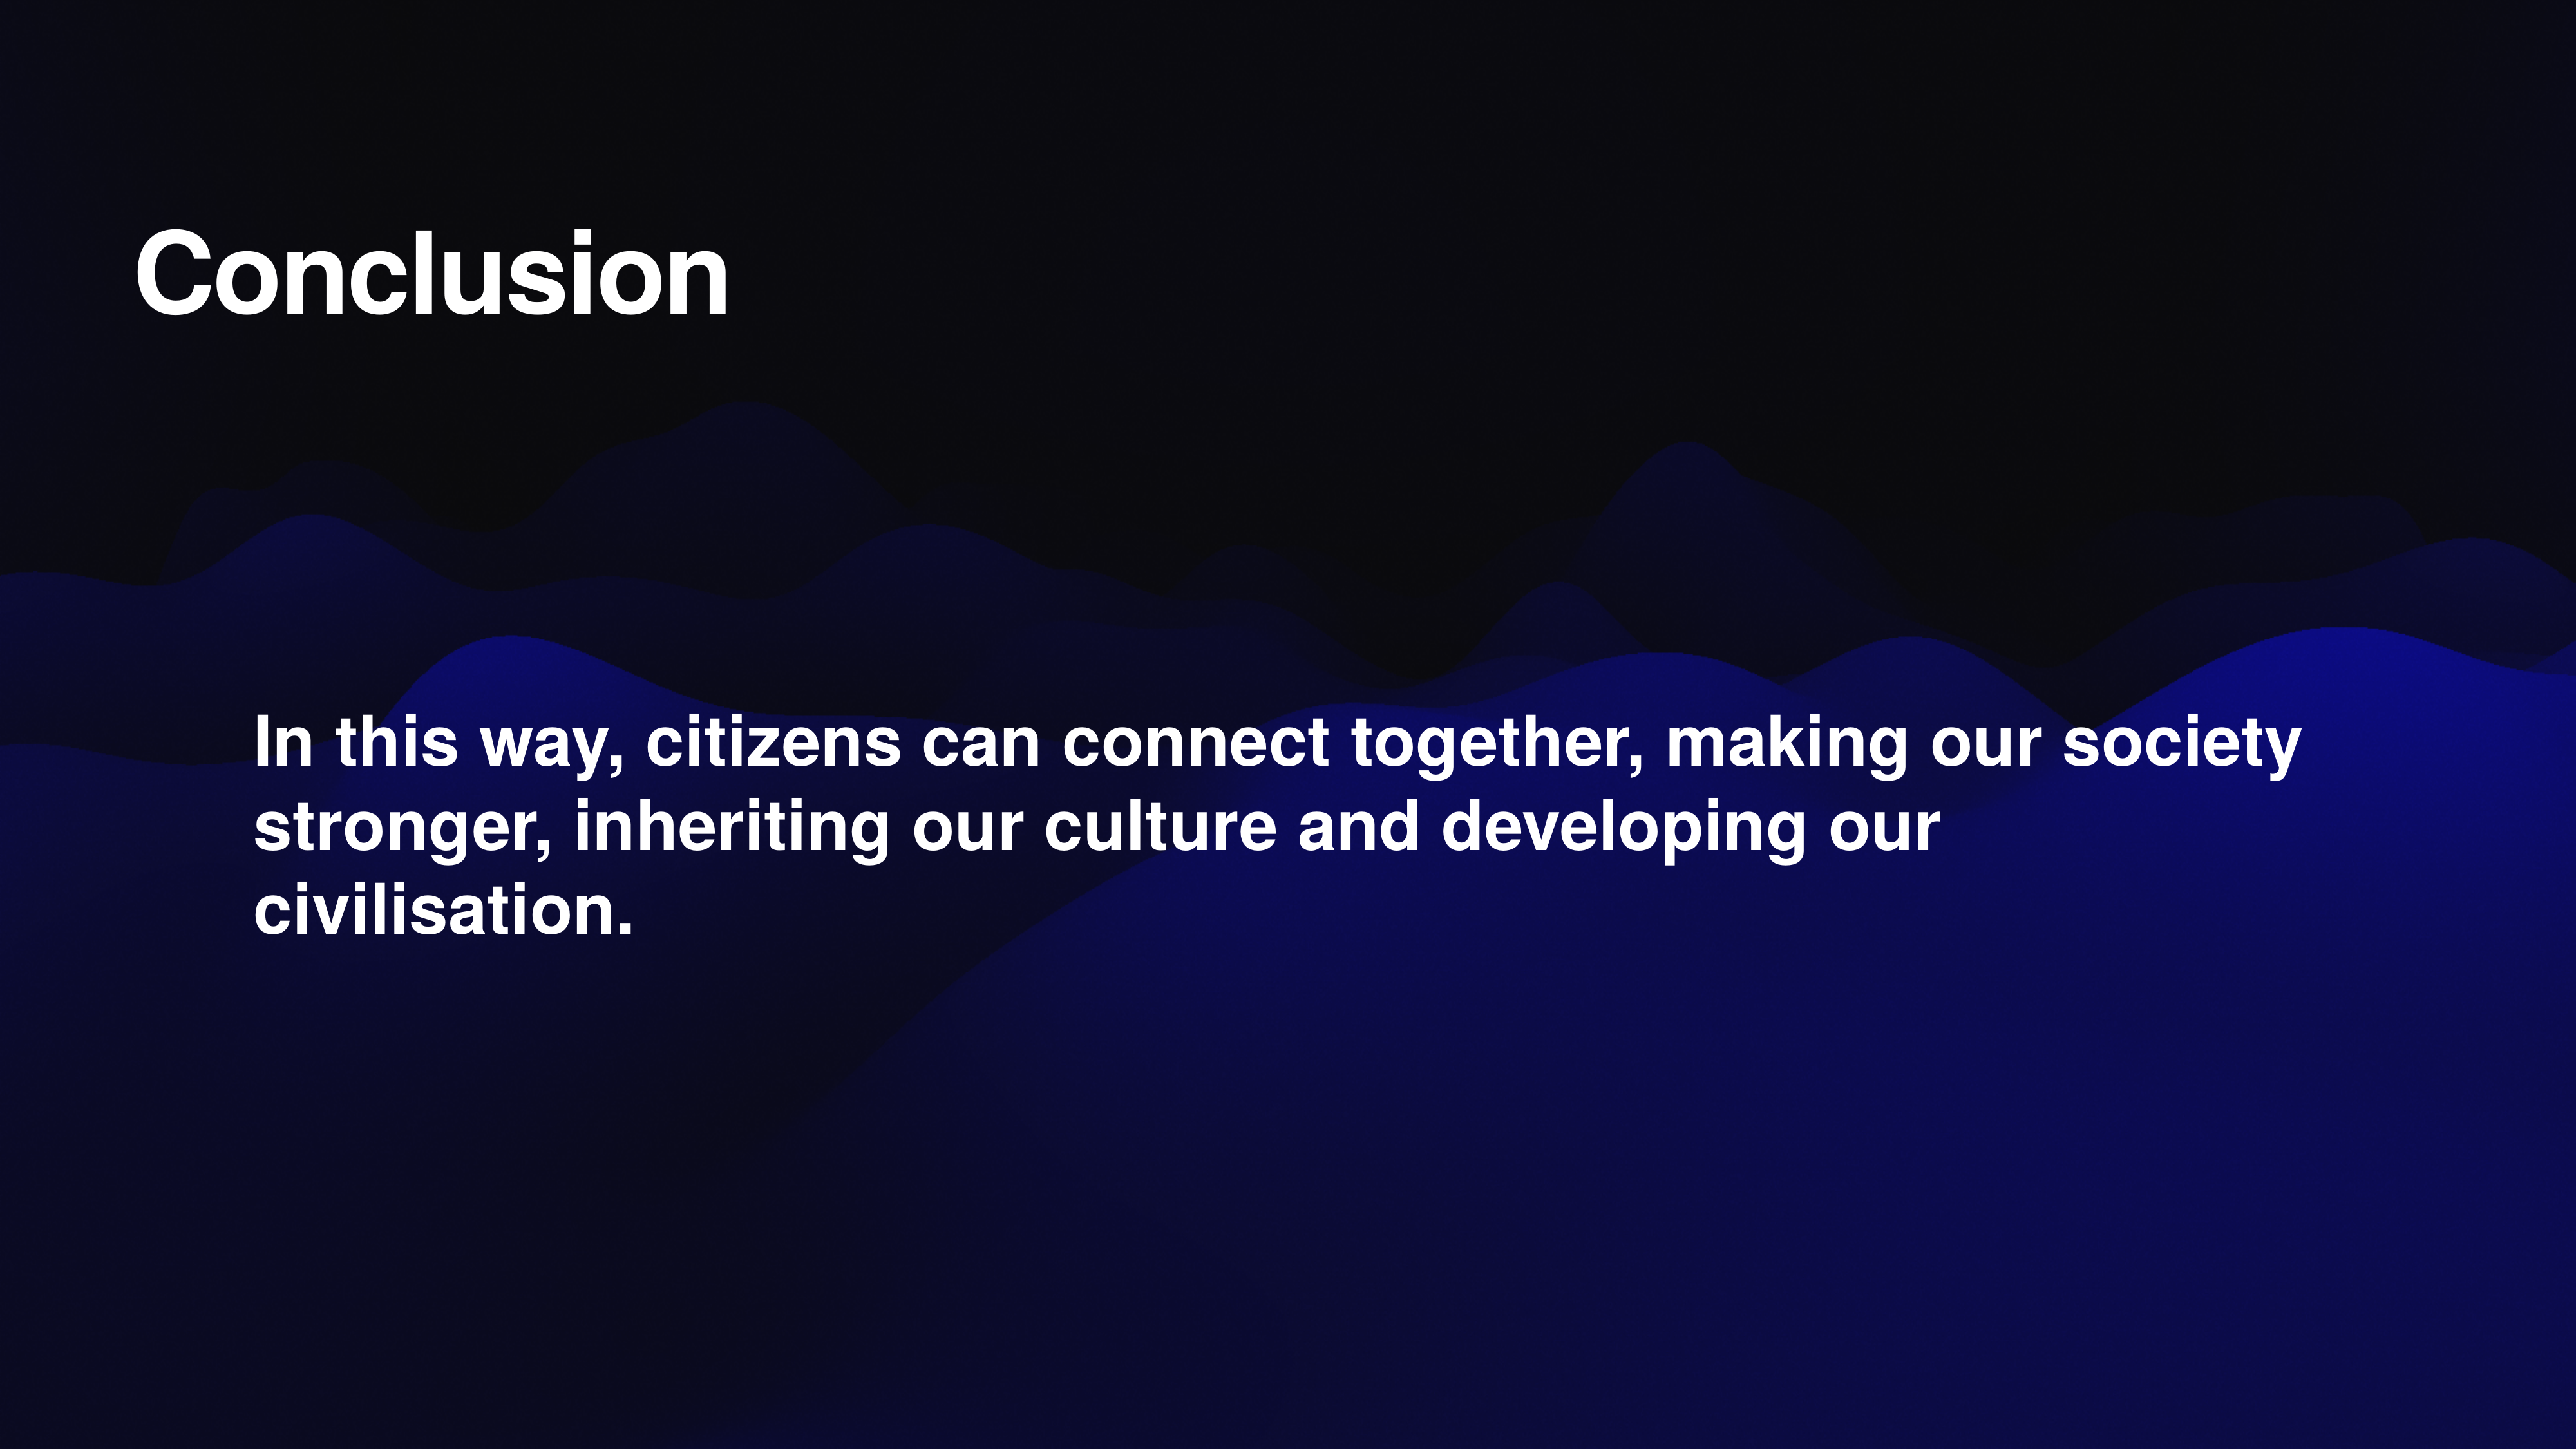

# Conclusion
In this way, citizens can connect together, making our society stronger, inheriting our culture and developing our civilisation.